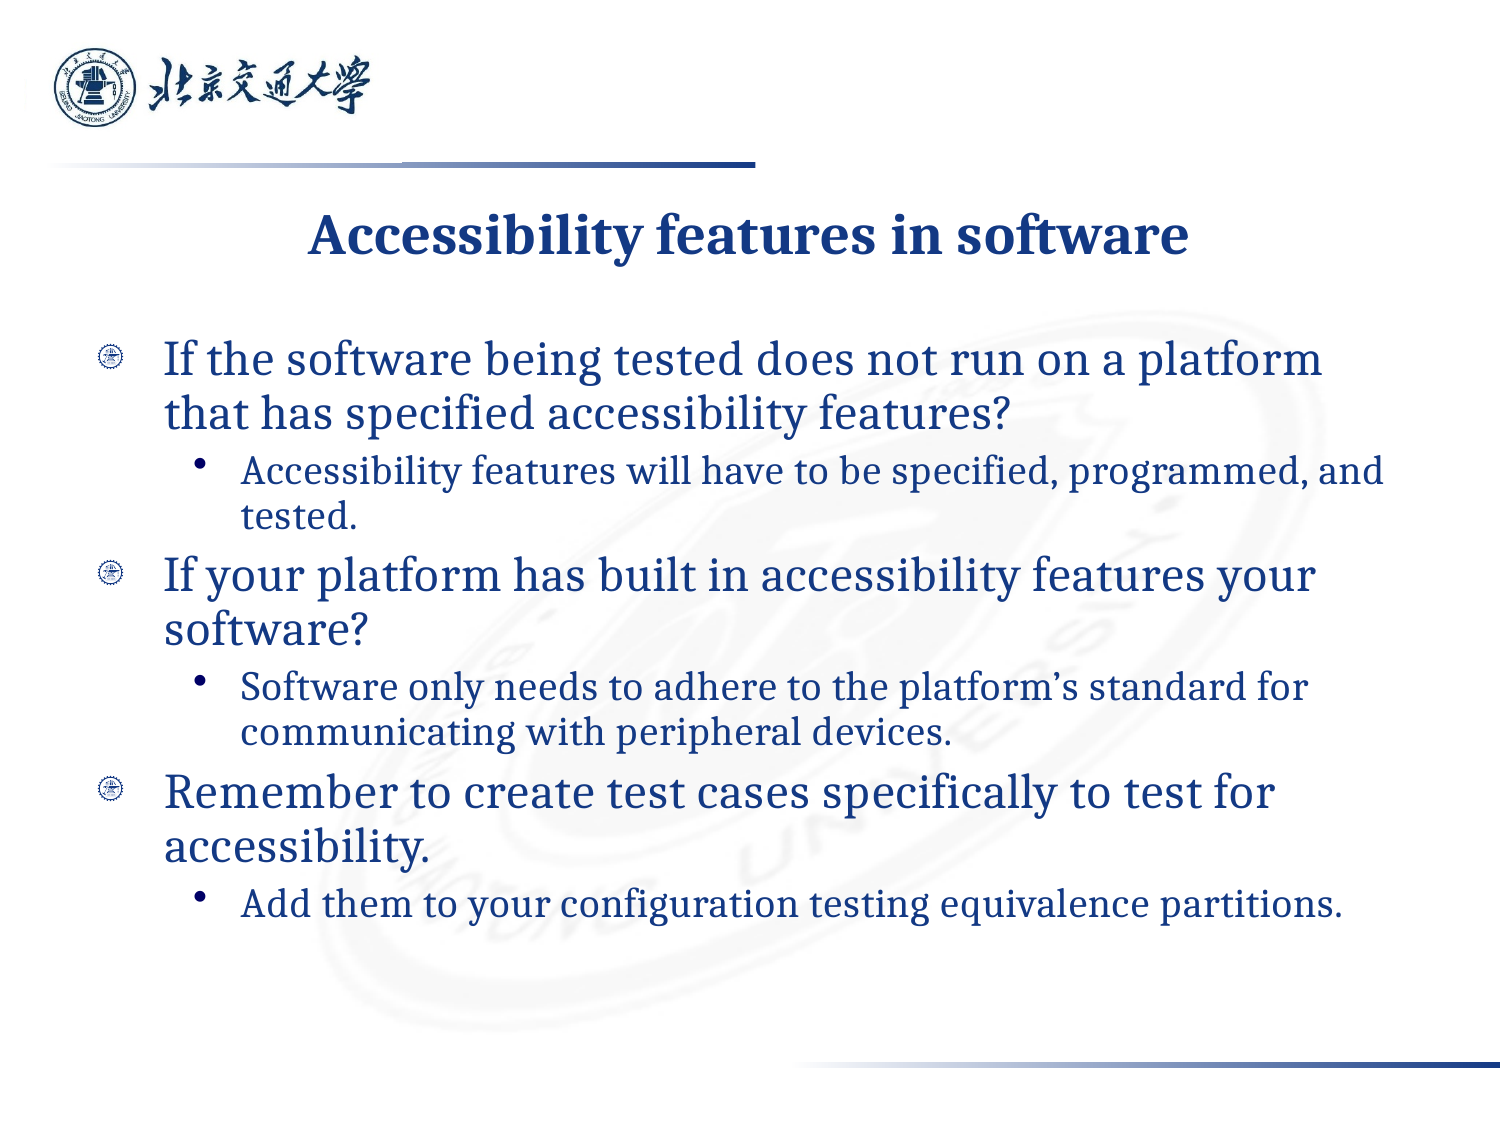

#
Accessibility features in software
If the software being tested does not run on a platform that has specified accessibility features?
Accessibility features will have to be specified, programmed, and tested.
If your platform has built in accessibility features your software?
Software only needs to adhere to the platform’s standard for communicating with peripheral devices.
Remember to create test cases specifically to test for accessibility.
Add them to your configuration testing equivalence partitions.